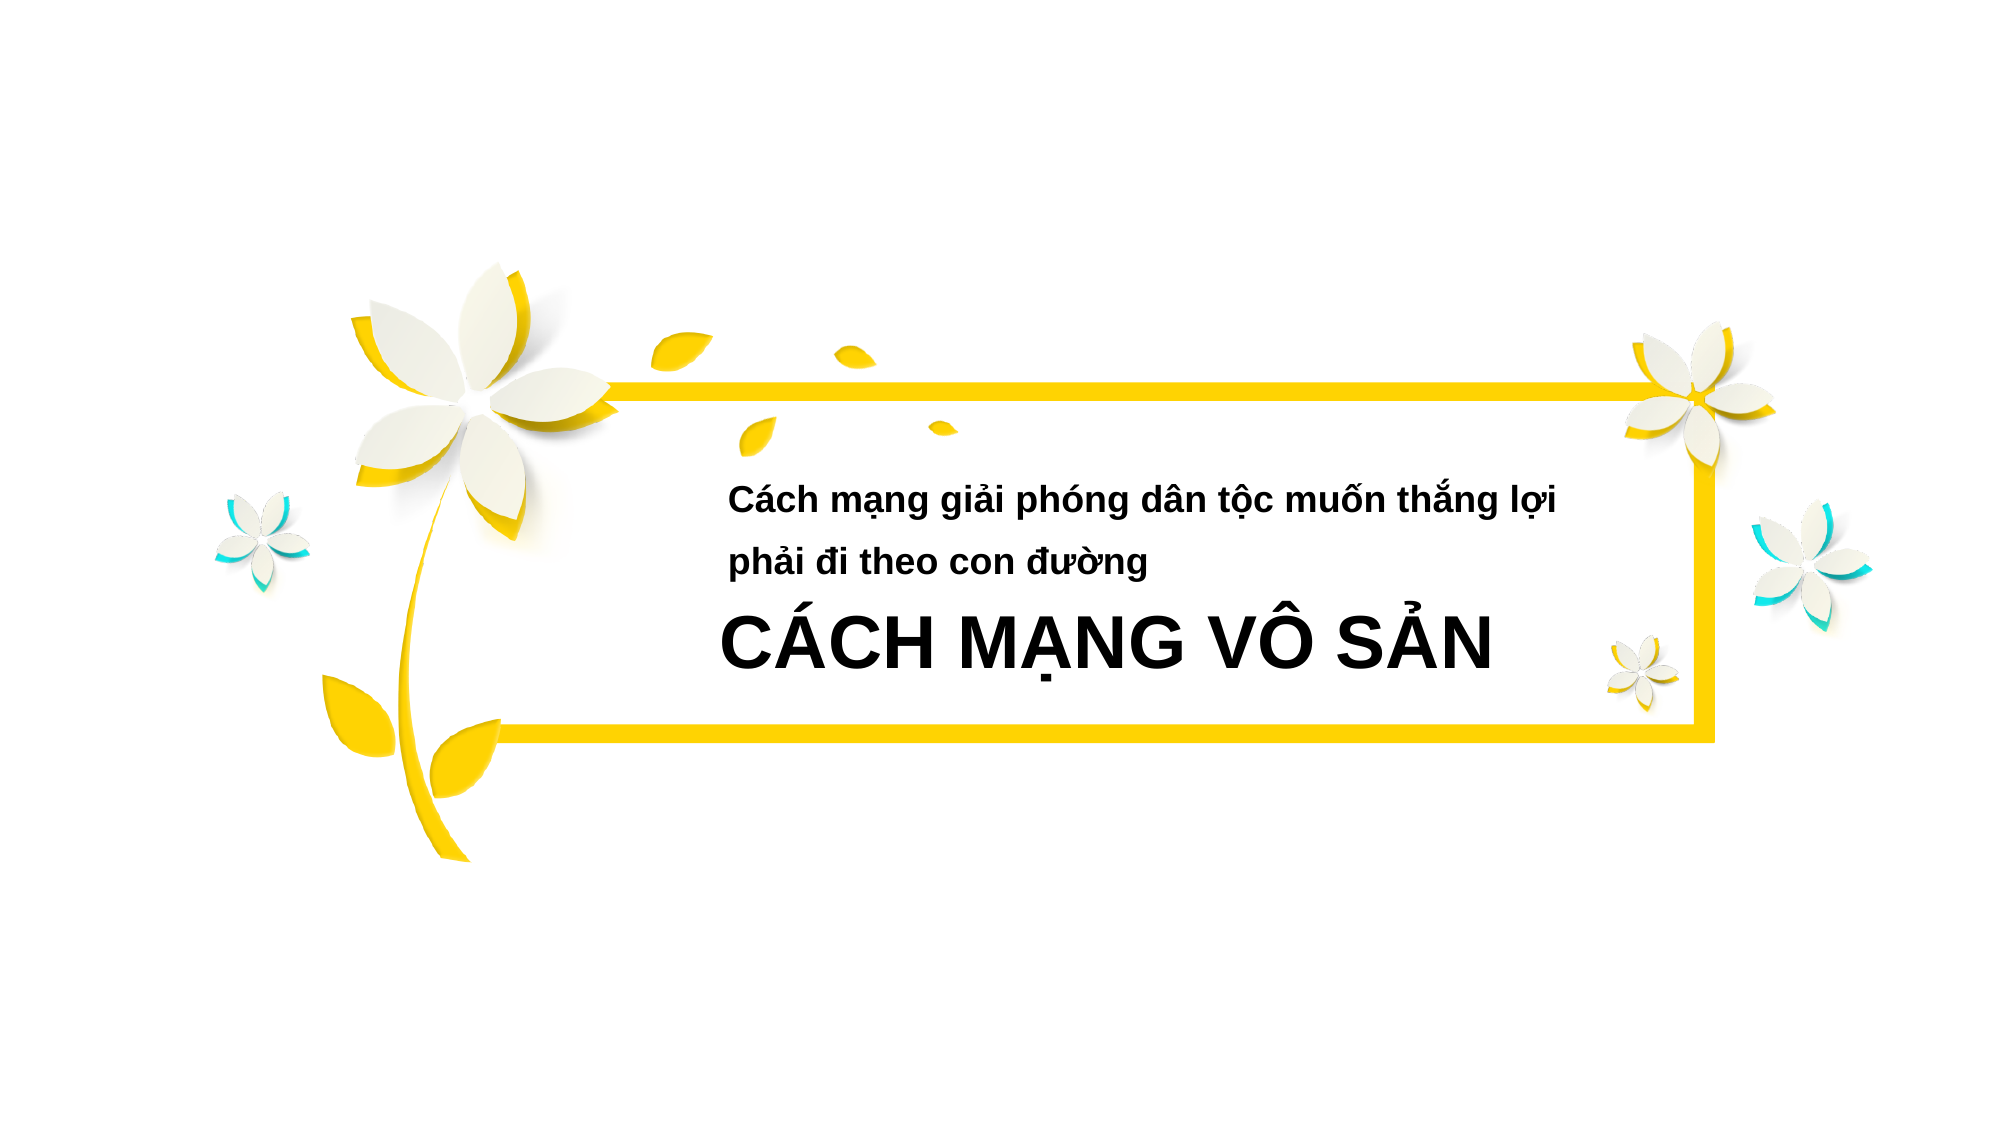

Cách mạng giải phóng dân tộc muốn thắng lợi
phải đi theo con đường
CÁCH MẠNG VÔ SẢN